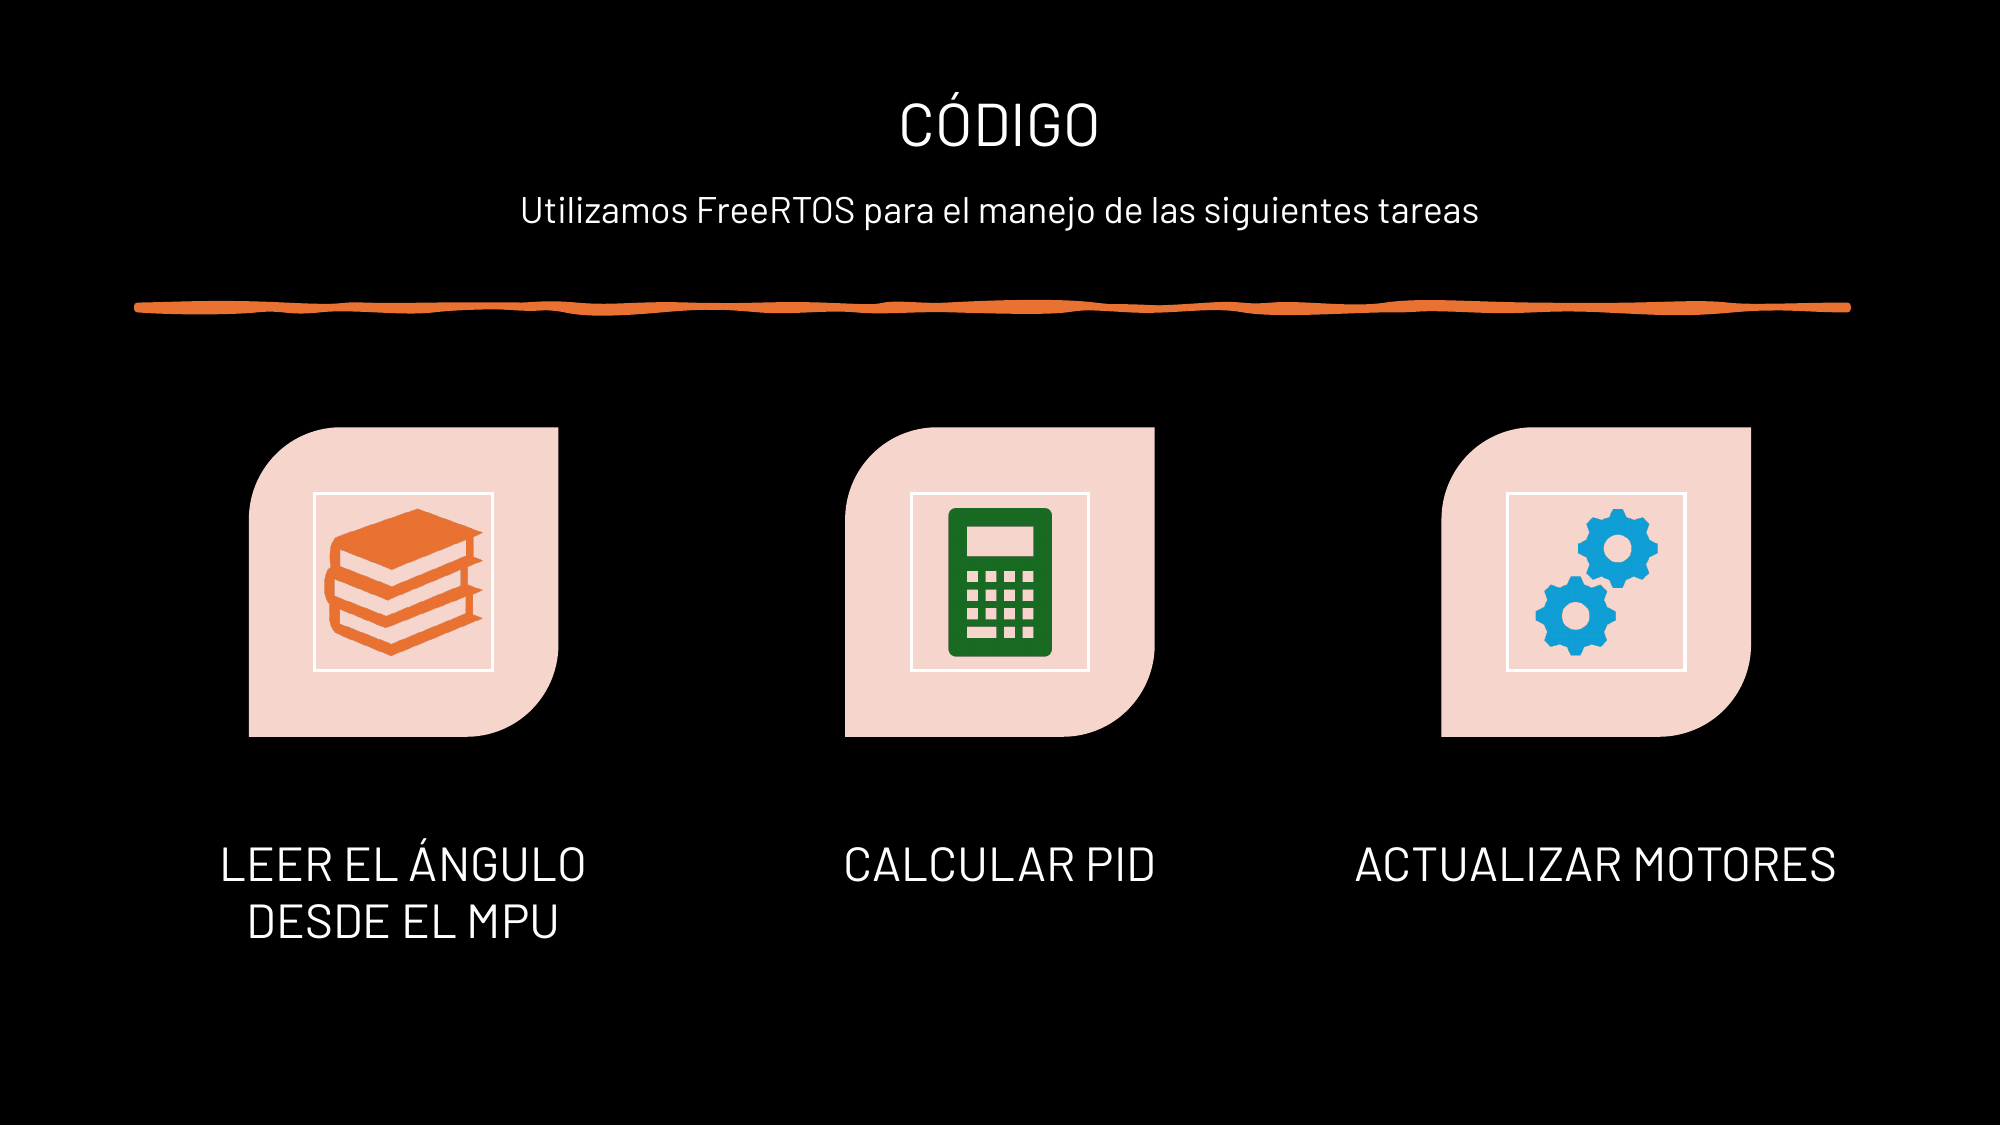

# CÓDIGO Utilizamos FreeRTOS para el manejo de las siguientes tareas

Leer el ángulo desde el MPU
Calcular PID
Actualizar motores